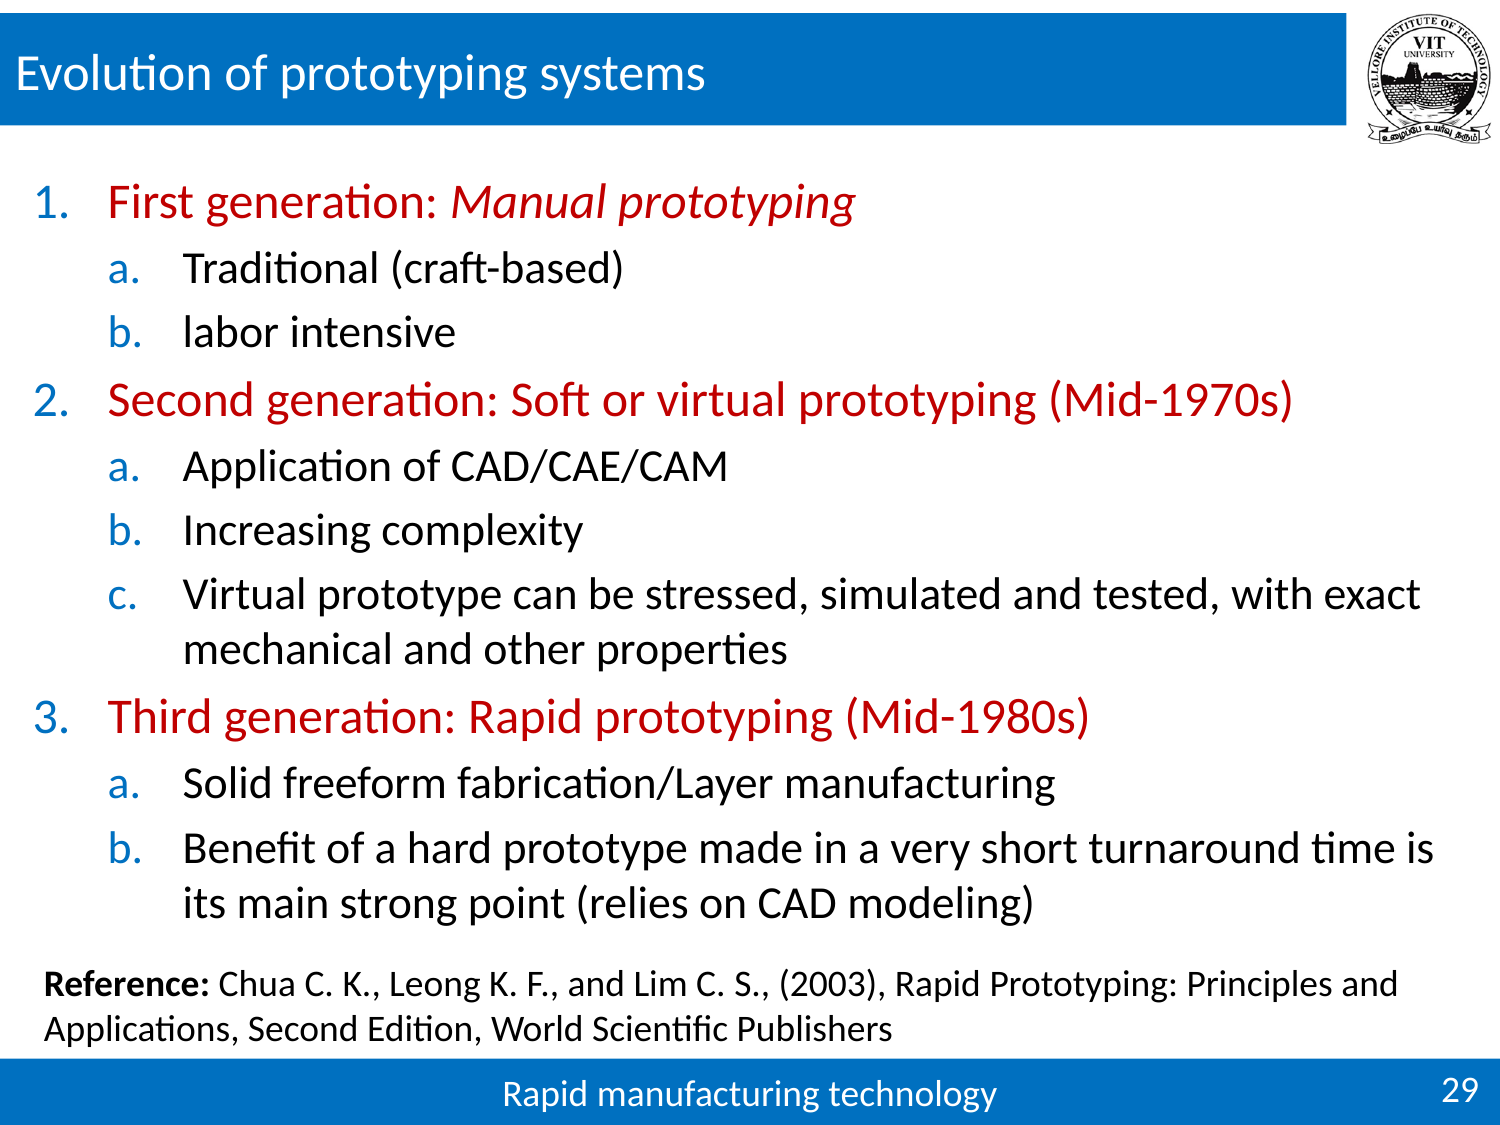

# Evolution of prototyping systems
First generation: Manual prototyping
Traditional (craft-based)
labor intensive
Second generation: Soft or virtual prototyping (Mid-1970s)
Application of CAD/CAE/CAM
Increasing complexity
Virtual prototype can be stressed, simulated and tested, with exact mechanical and other properties
Third generation: Rapid prototyping (Mid-1980s)
Solid freeform fabrication/Layer manufacturing
Benefit of a hard prototype made in a very short turnaround time is its main strong point (relies on CAD modeling)

Reference: Chua C. K., Leong K. F., and Lim C. S., (2003), Rapid Prototyping: Principles and Applications, Second Edition, World Scientific Publishers
29
Rapid manufacturing technology